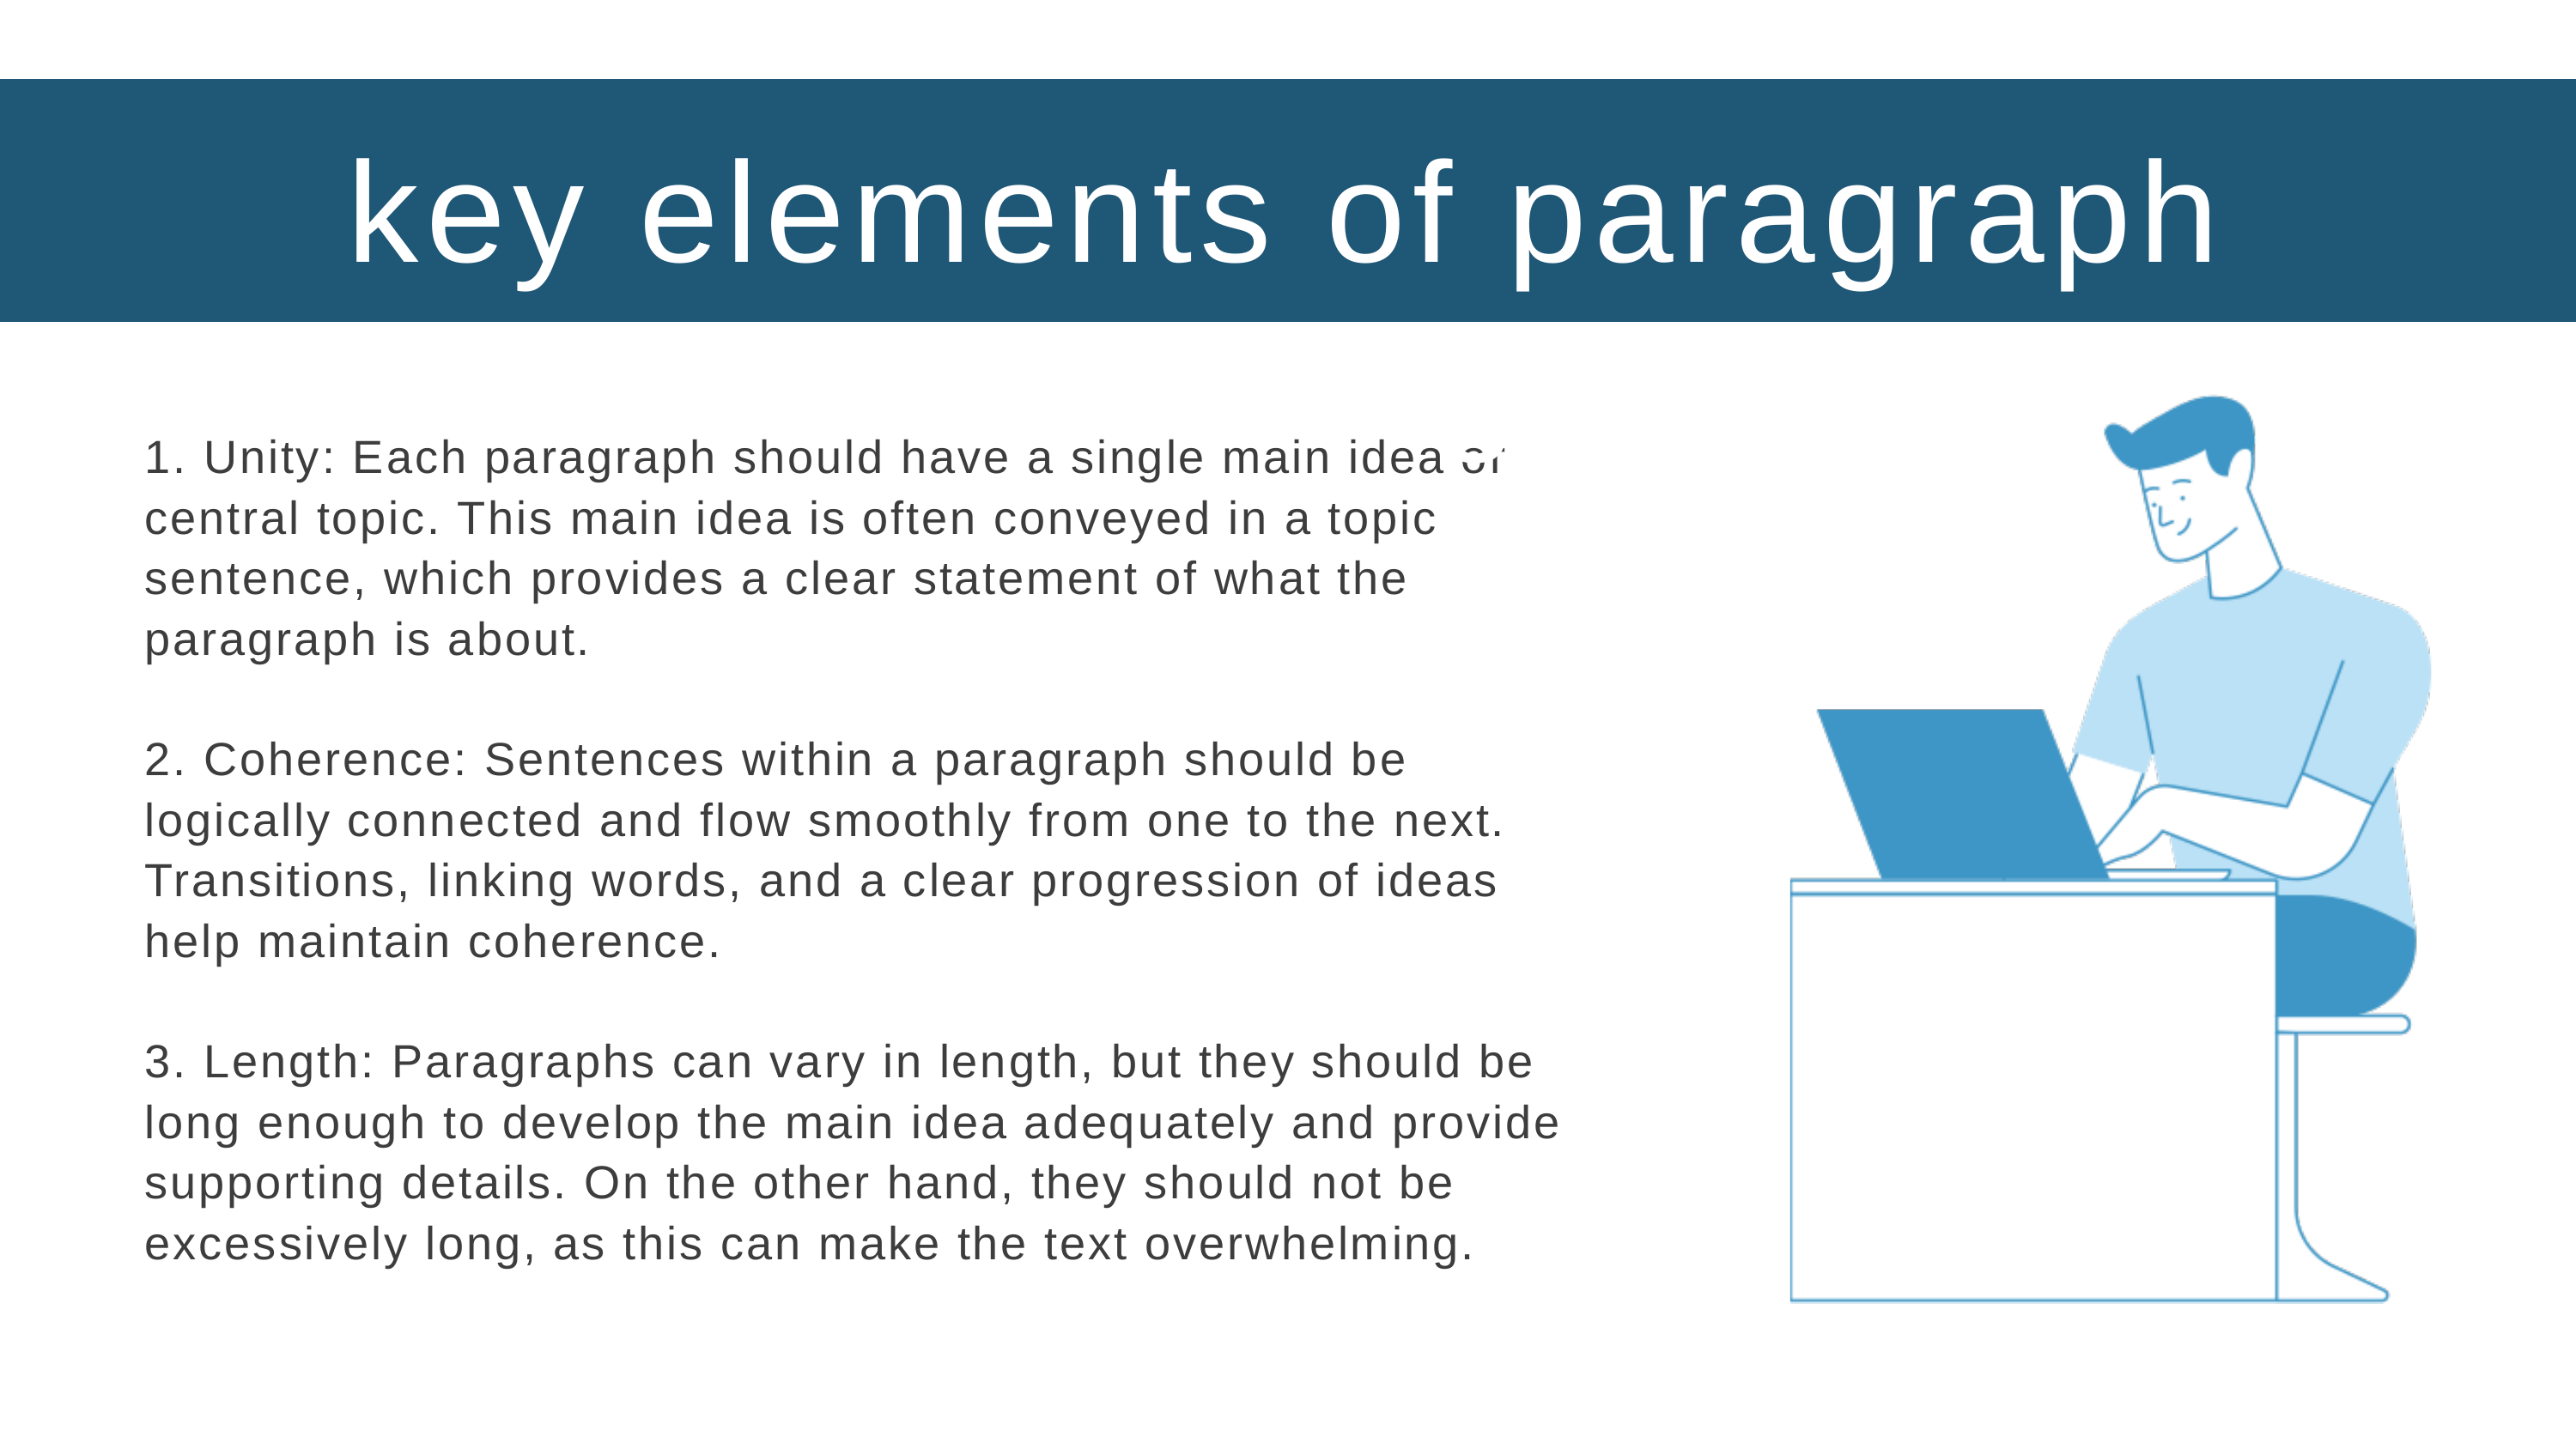

key elements of paragraph writing

1. Unity: Each paragraph should have a single main idea or central topic. This main idea is often conveyed in a topic sentence, which provides a clear statement of what the paragraph is about.

2. Coherence: Sentences within a paragraph should be logically connected and flow smoothly from one to the next. Transitions, linking words, and a clear progression of ideas help maintain coherence.

3. Length: Paragraphs can vary in length, but they should be long enough to develop the main idea adequately and provide supporting details. On the other hand, they should not be excessively long, as this can make the text overwhelming.